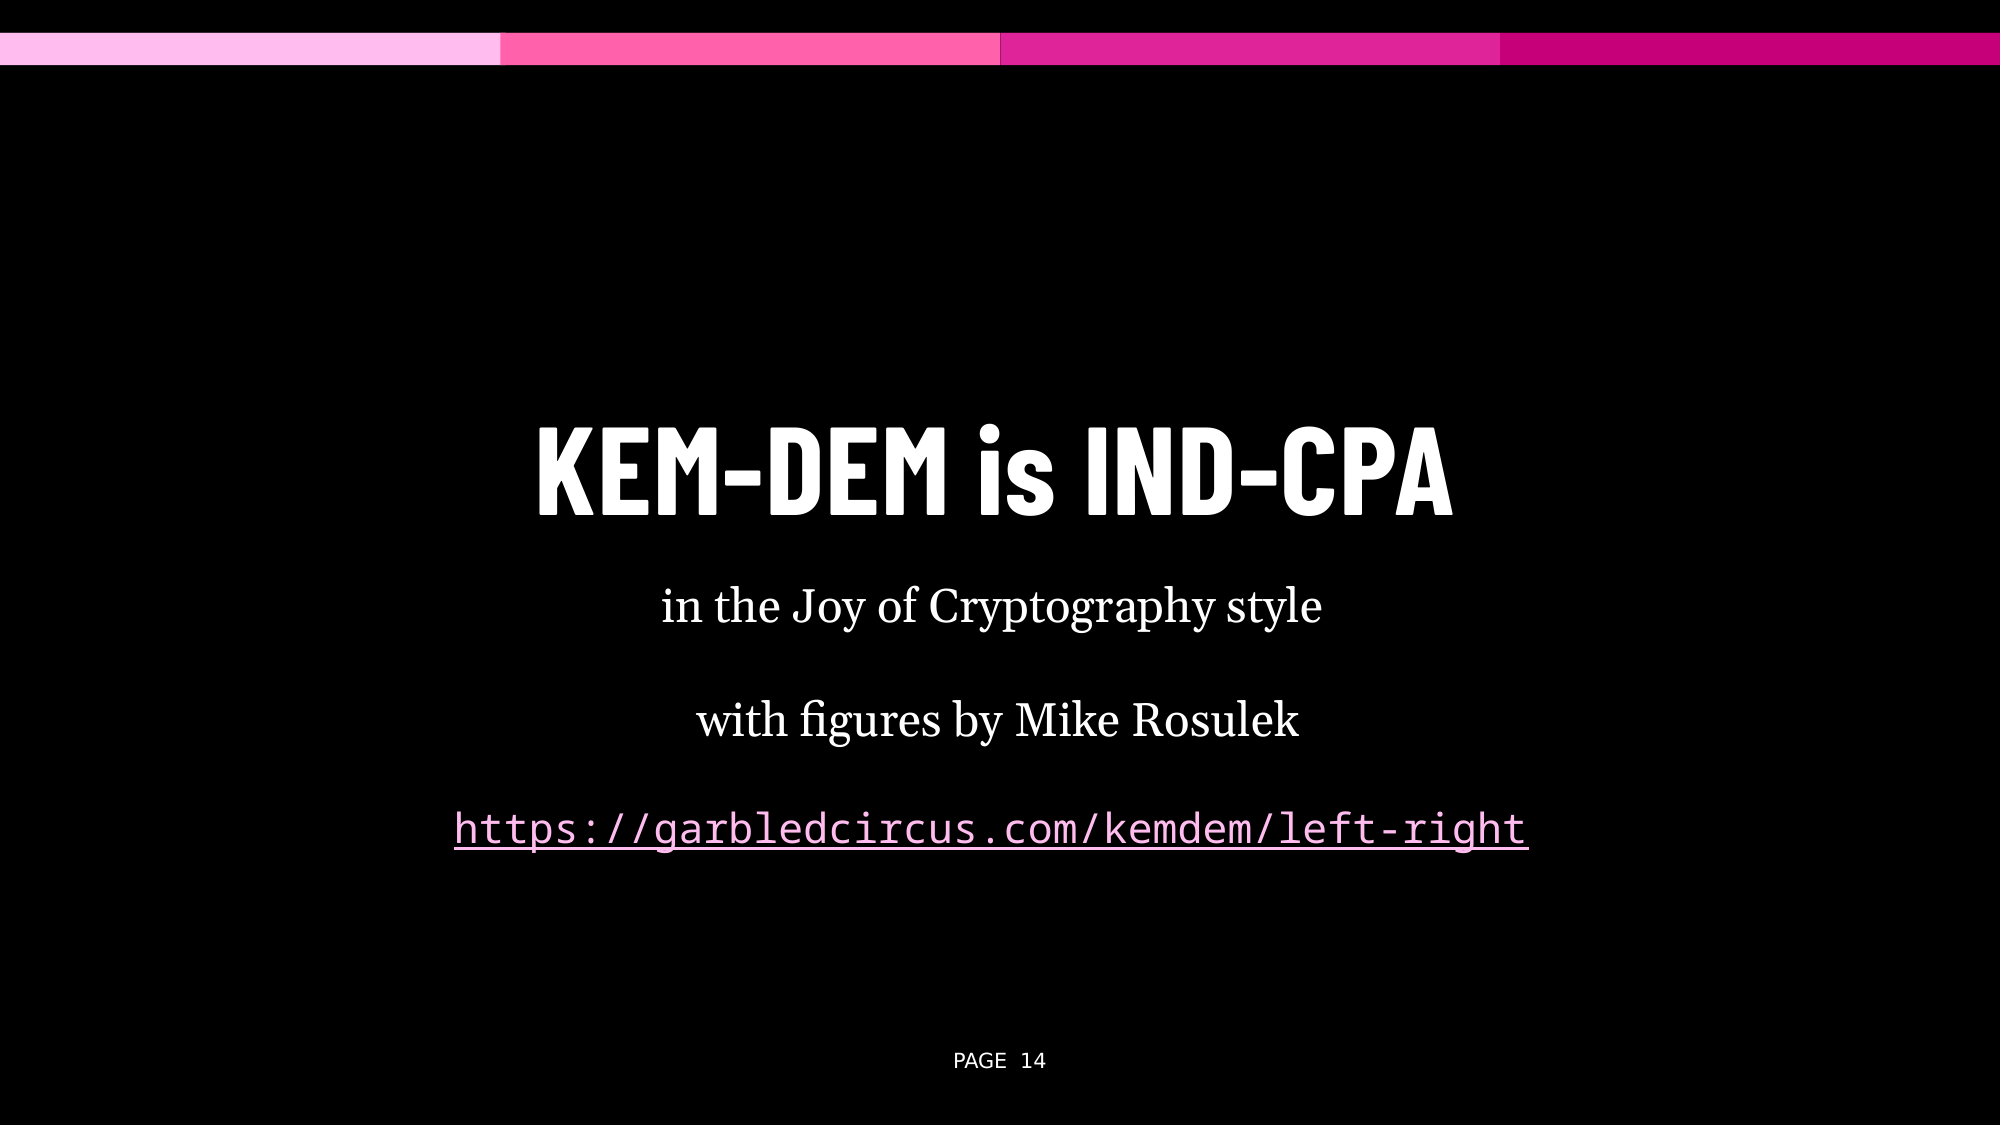

# KEM-DEM is IND-CPA
in the Joy of Cryptography style
with figures by Mike Rosulek
https://garbledcircus.com/kemdem/left-right

PAGE  14